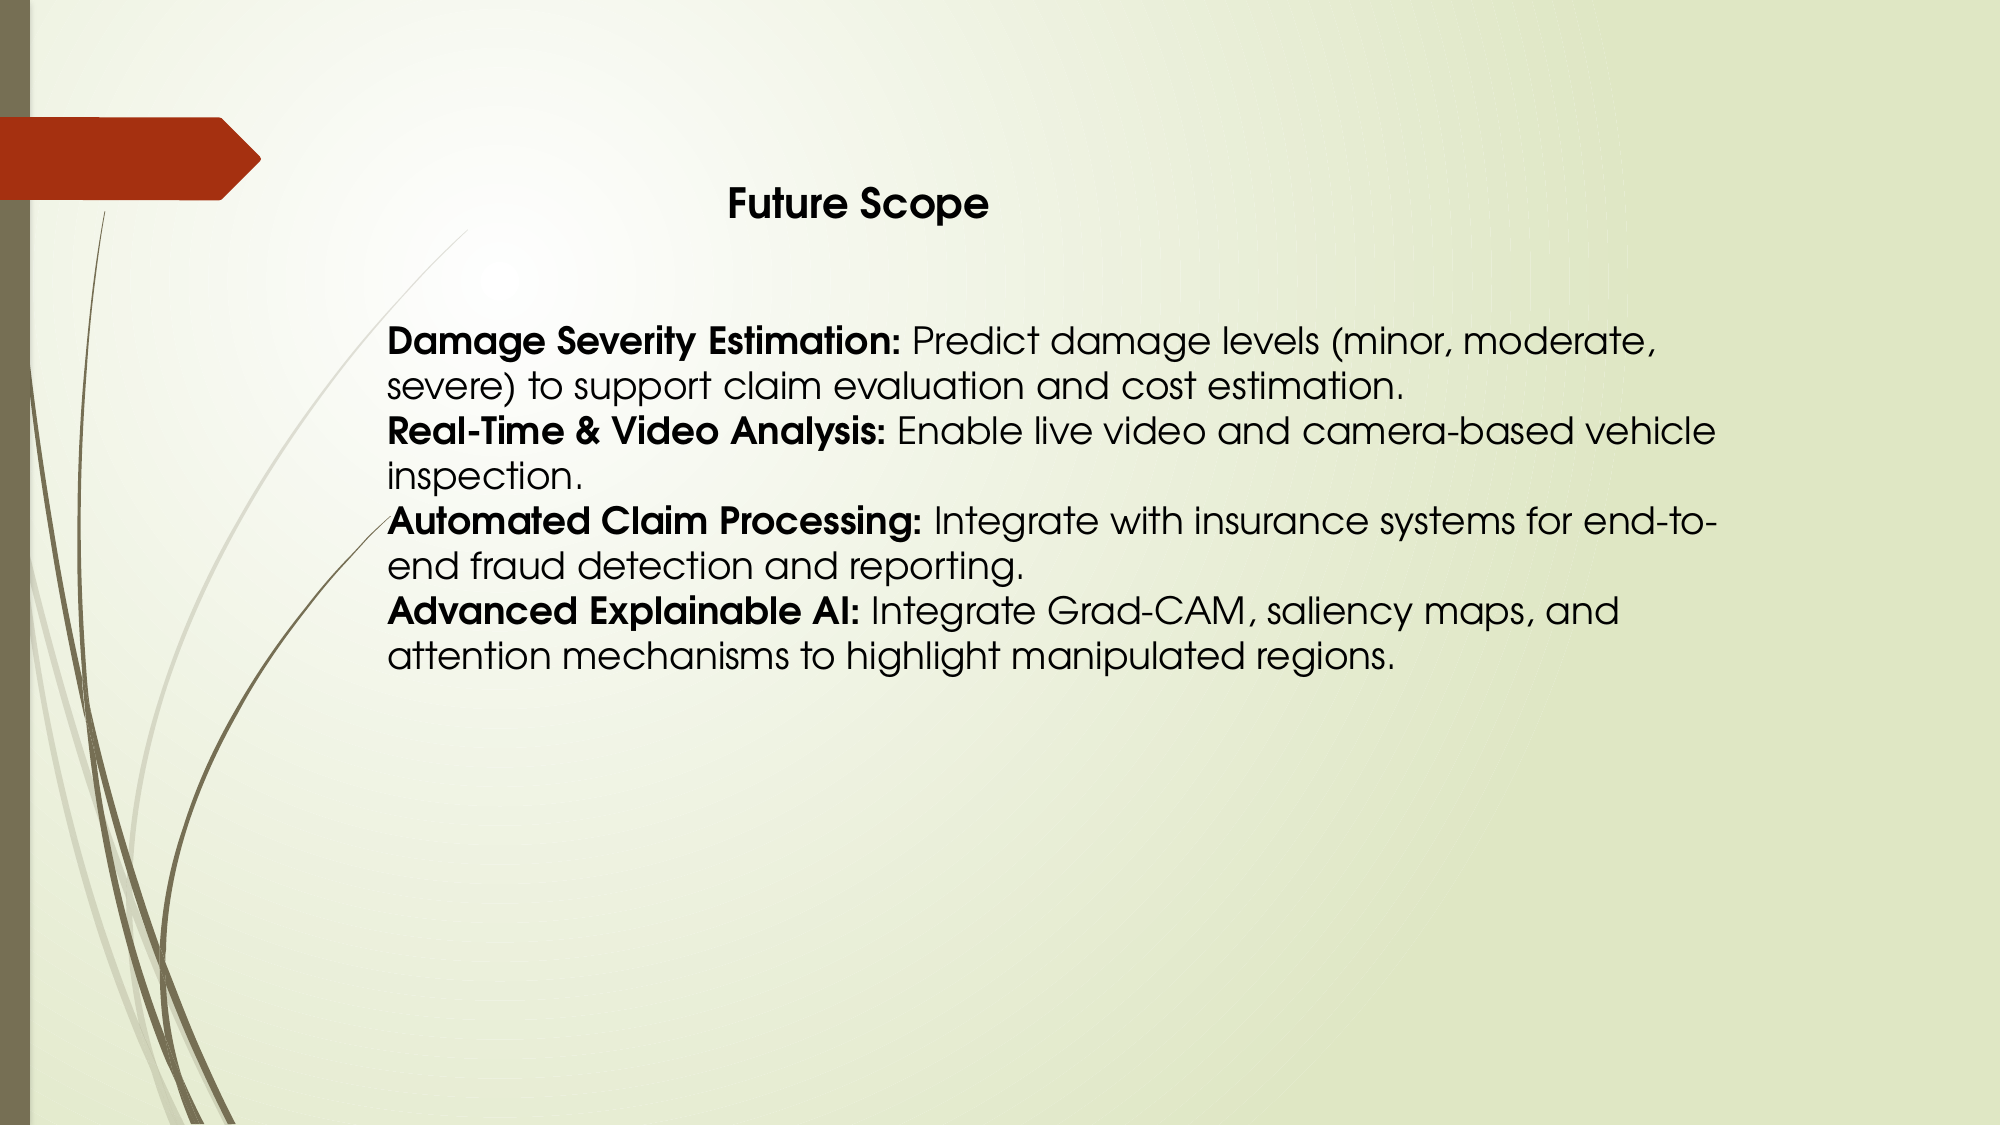

Future Scope
Damage Severity Estimation: Predict damage levels (minor, moderate, severe) to support claim evaluation and cost estimation.
Real-Time & Video Analysis: Enable live video and camera-based vehicle inspection.
Automated Claim Processing: Integrate with insurance systems for end-to-end fraud detection and reporting.
Advanced Explainable AI: Integrate Grad-CAM, saliency maps, and attention mechanisms to highlight manipulated regions.